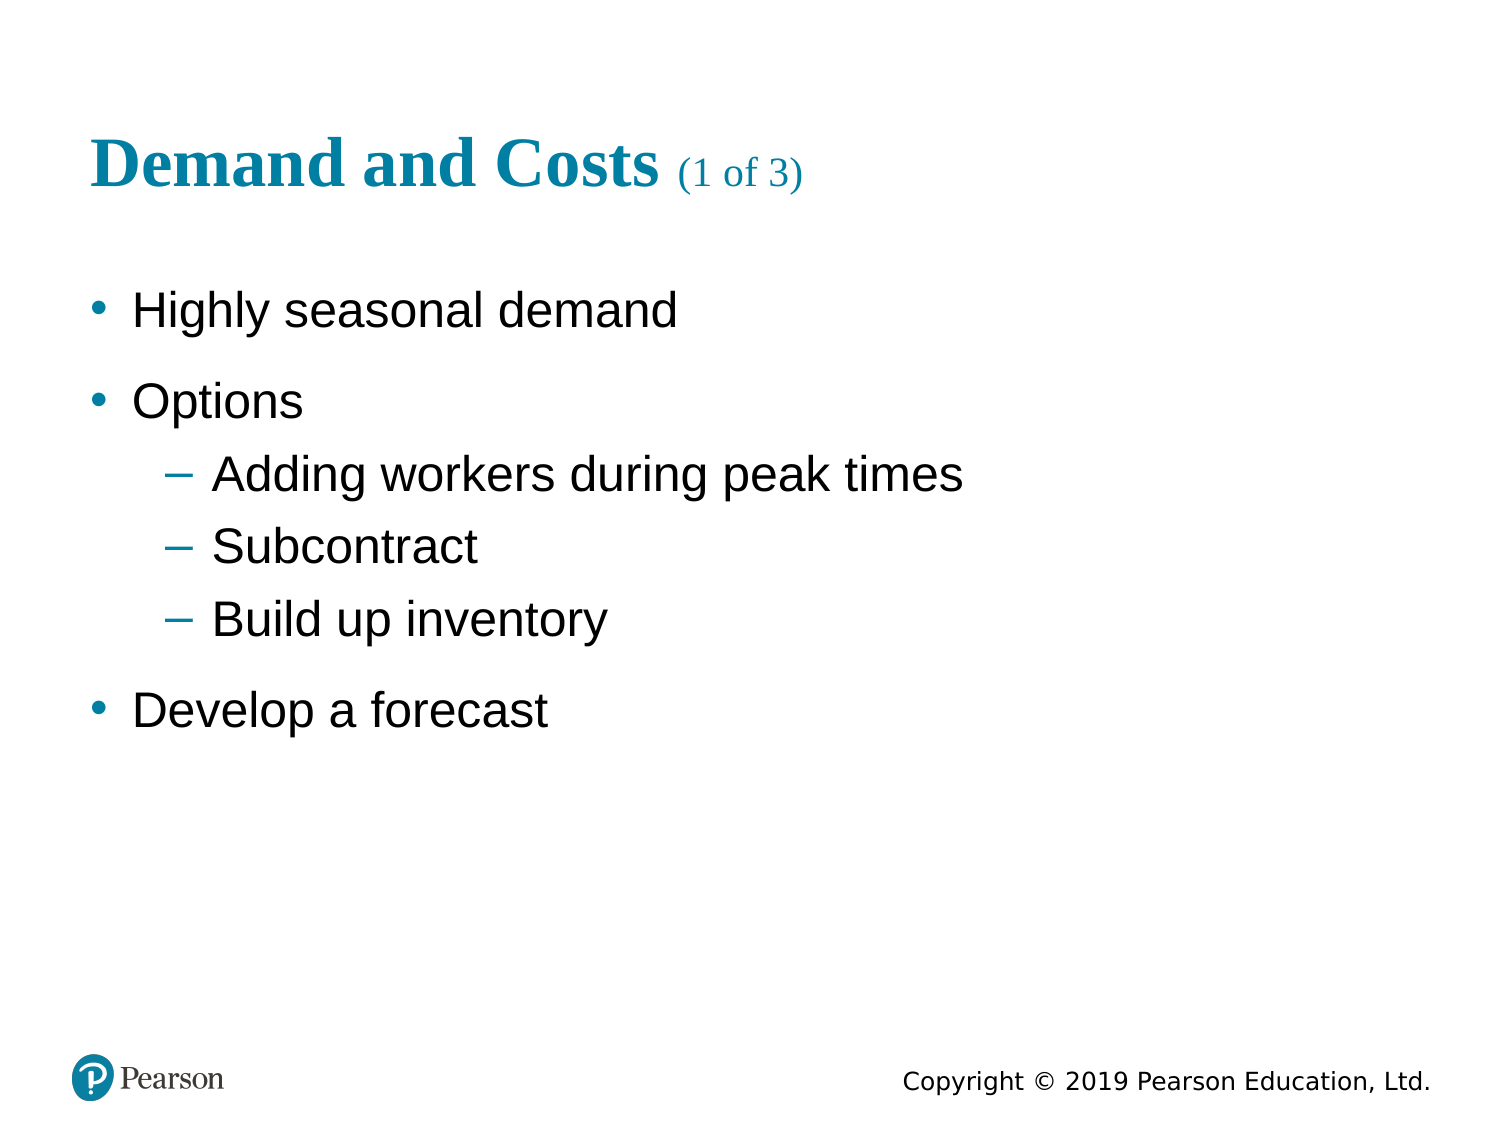

# Demand and Costs (1 of 3)
Highly seasonal demand
Options
Adding workers during peak times
Subcontract
Build up inventory
Develop a forecast